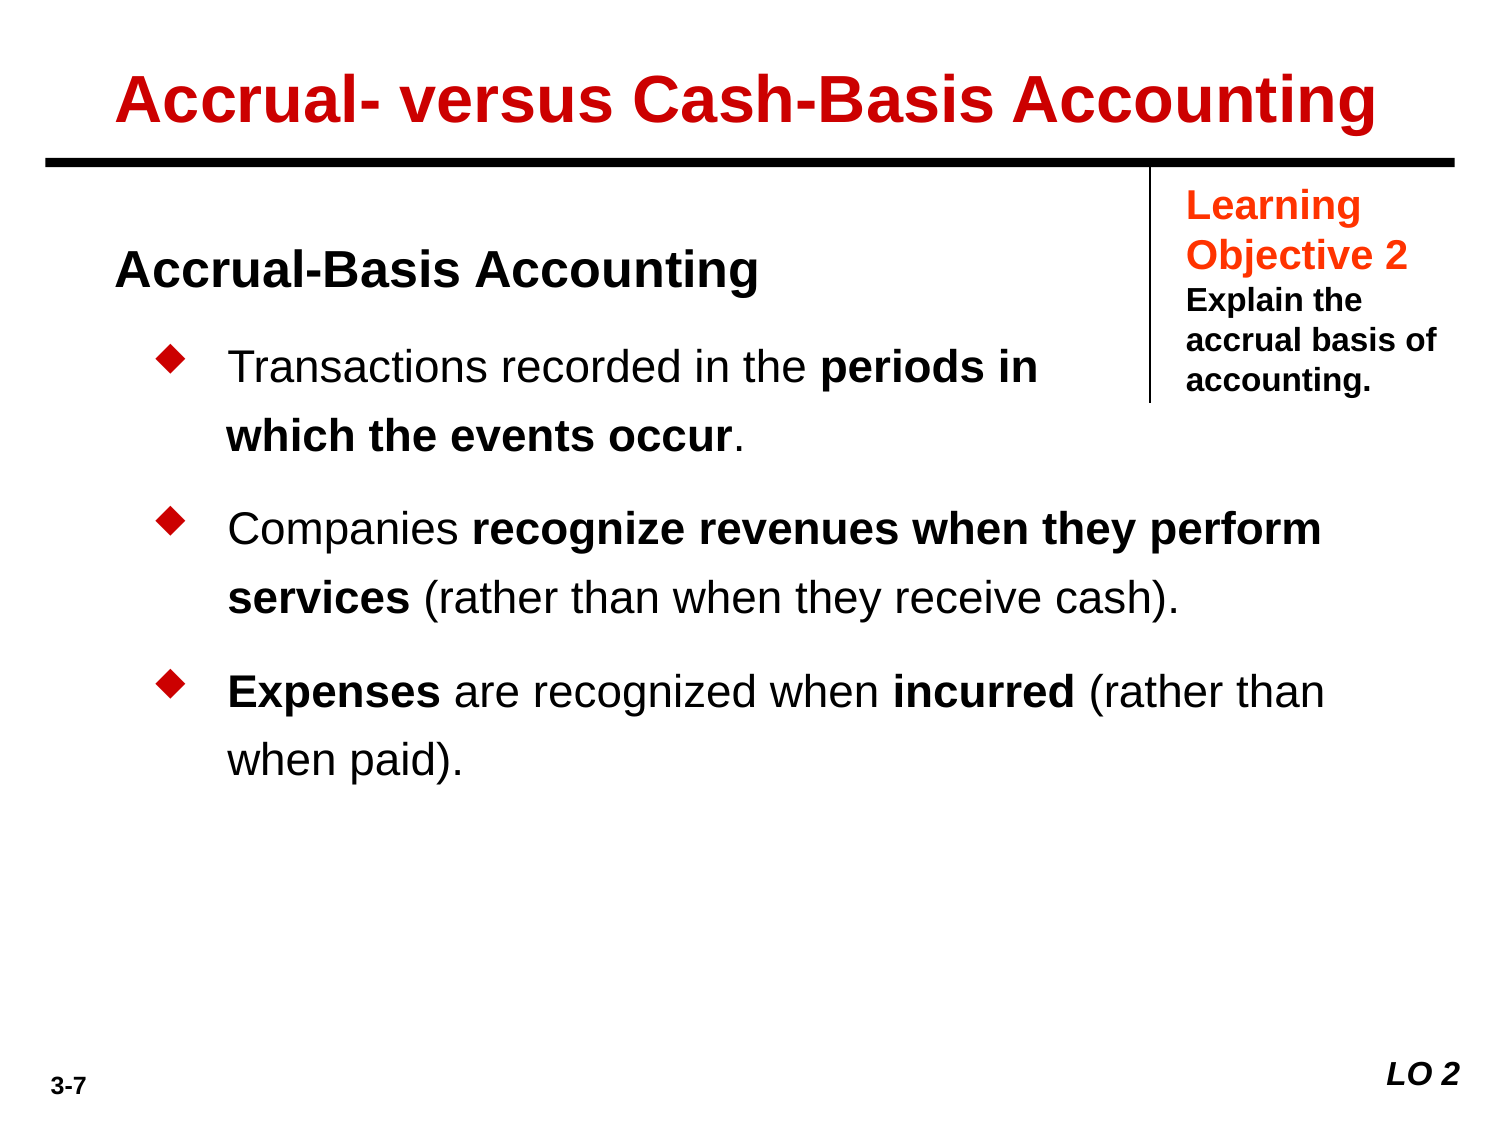

Accrual- versus Cash-Basis Accounting

Learning Objective 2  Explain the accrual basis of accounting.
Accrual-Basis Accounting
Transactions recorded in the periods in
which the events occur.
Companies recognize revenues when they perform services (rather than when they receive cash).
Expenses are recognized when incurred (rather than when paid).
LO 2